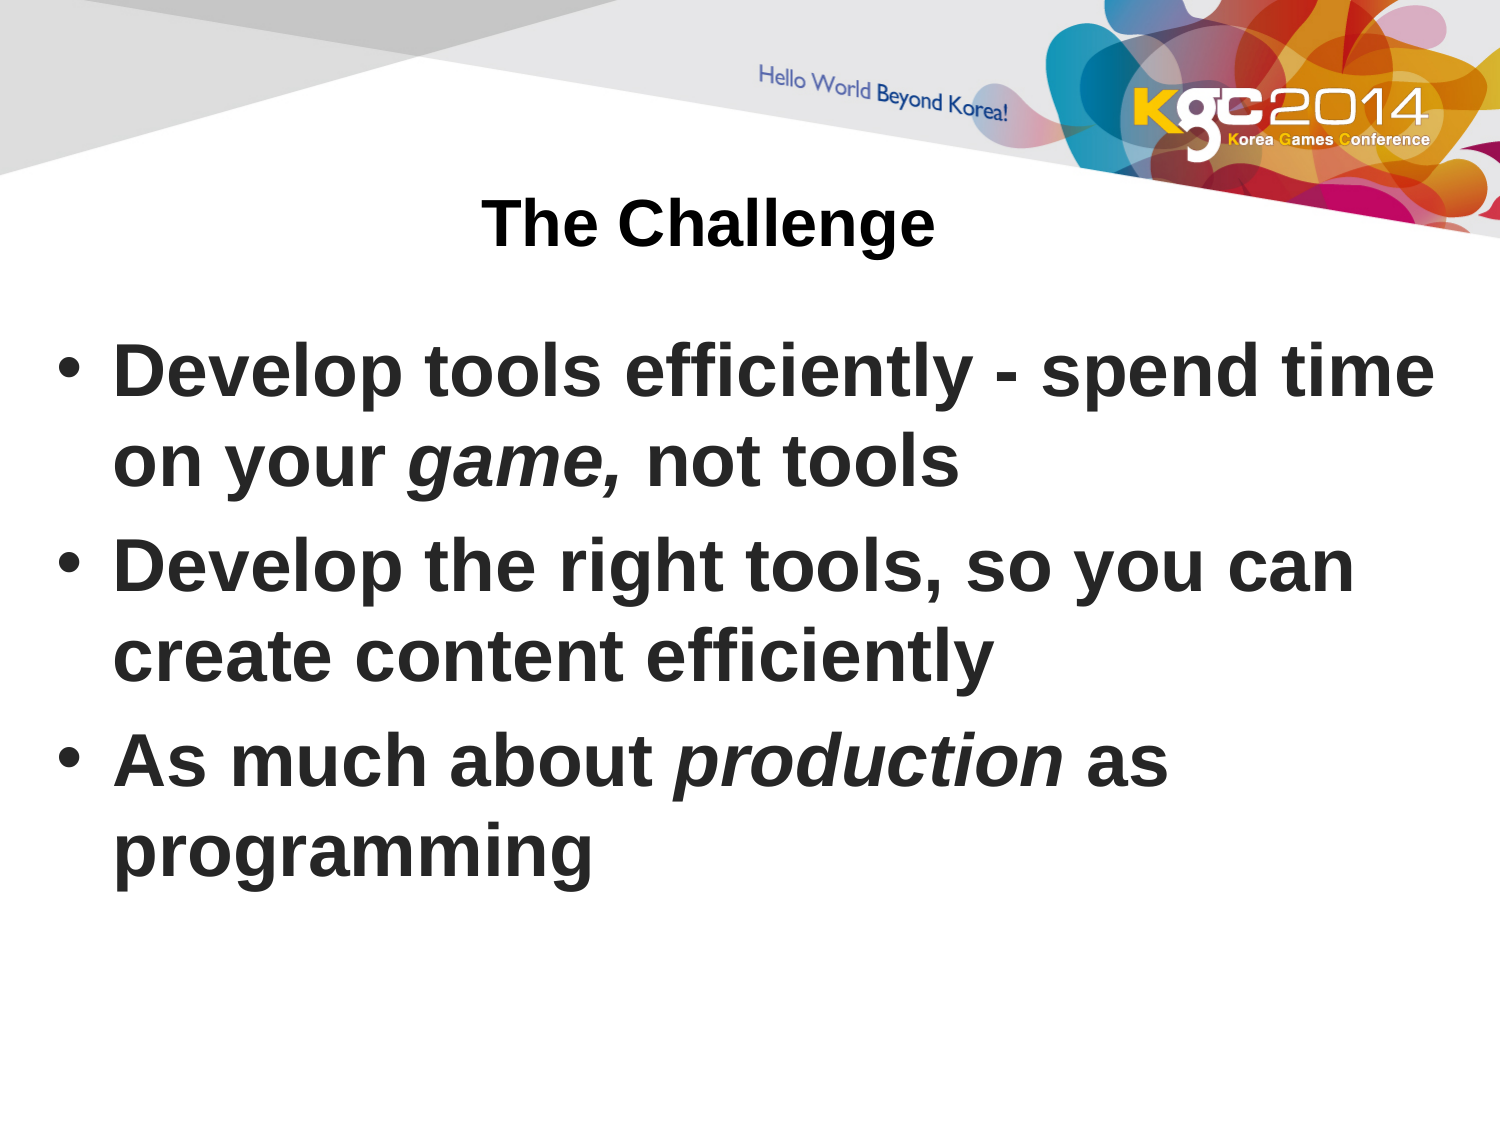

# The Challenge
Develop tools efficiently - spend time on your game, not tools
Develop the right tools, so you can create content efficiently
As much about production as programming